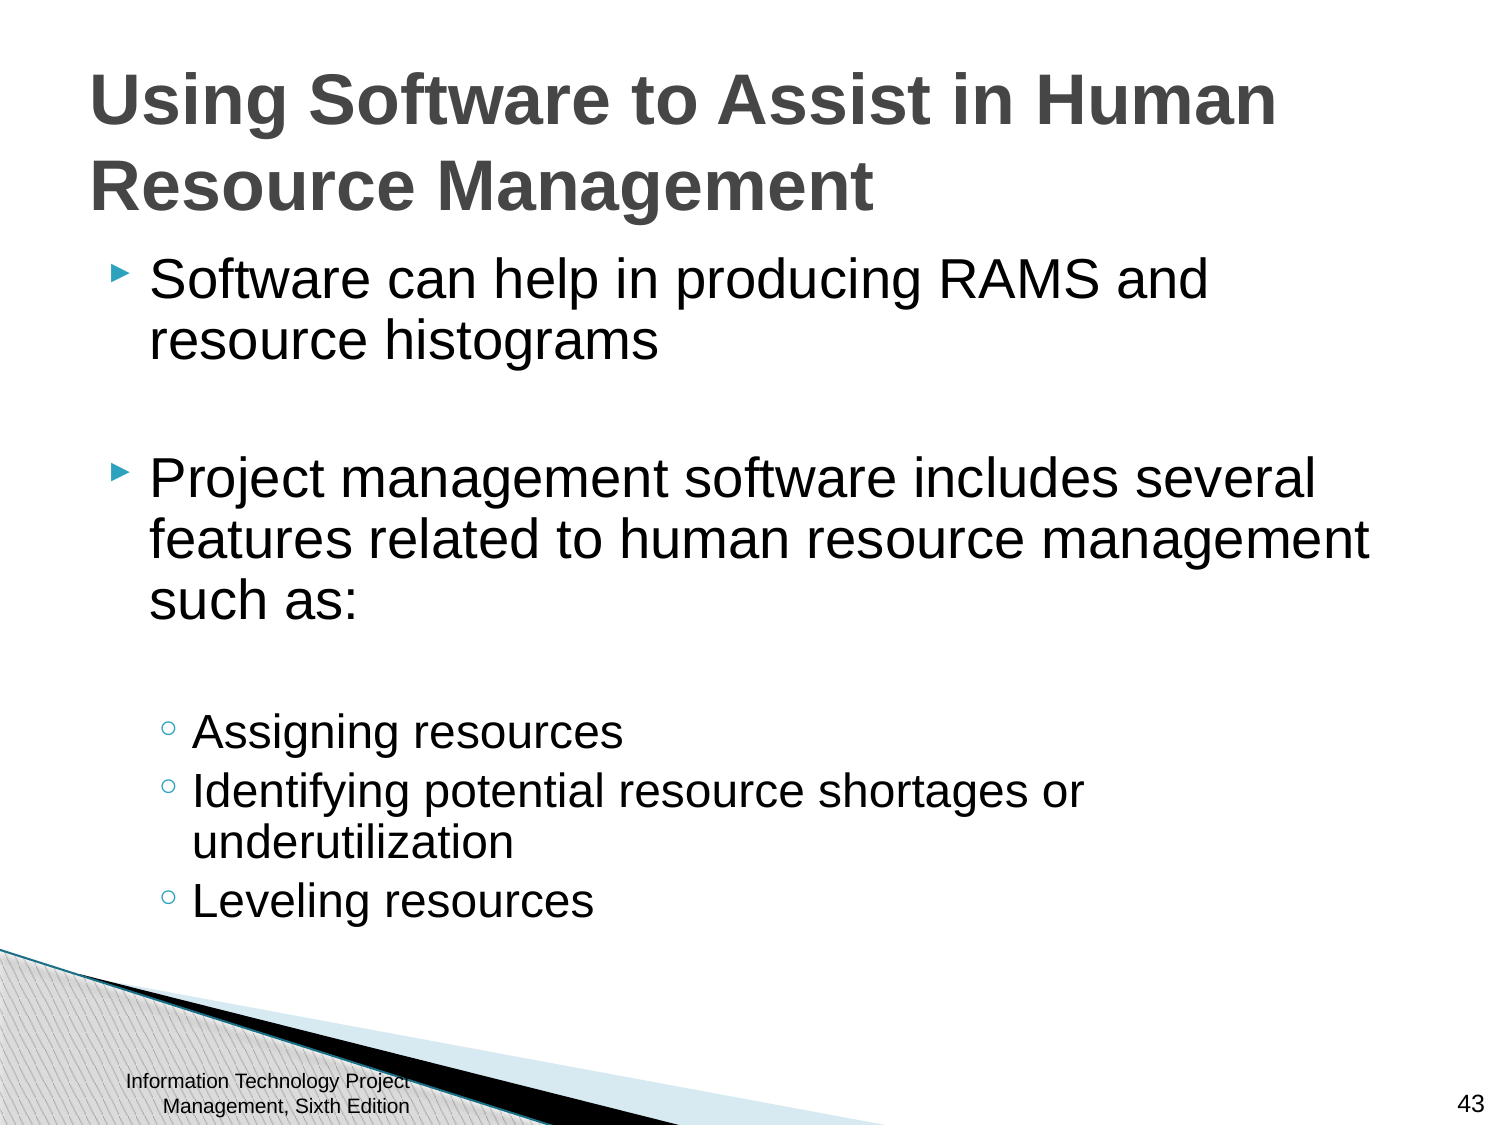

# Using Software to Assist in Human Resource Management
Software can help in producing RAMS and resource histograms

Project management software includes several features related to human resource management such as:

Assigning resources
Identifying potential resource shortages or underutilization
Leveling resources

Information Technology Project Management, Sixth Edition
43